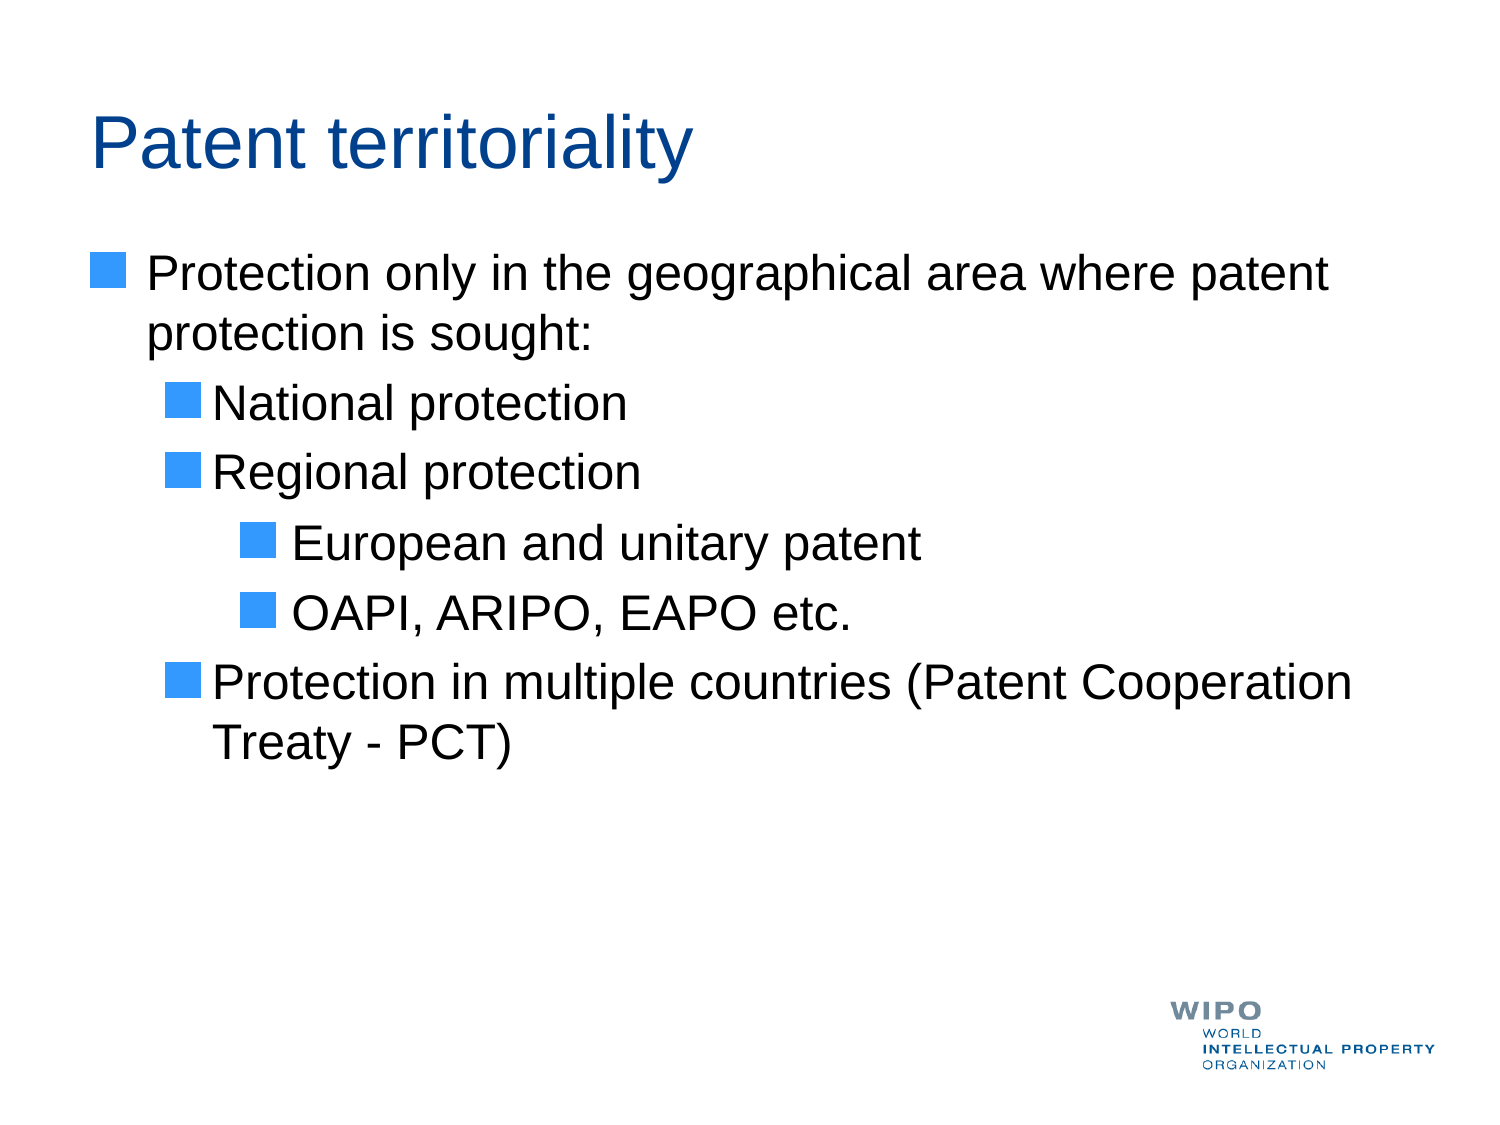

# Patent territoriality
Protection only in the geographical area where patent protection is sought:
National protection
Regional protection
 European and unitary patent
 OAPI, ARIPO, EAPO etc.
Protection in multiple countries (Patent Cooperation Treaty - PCT)